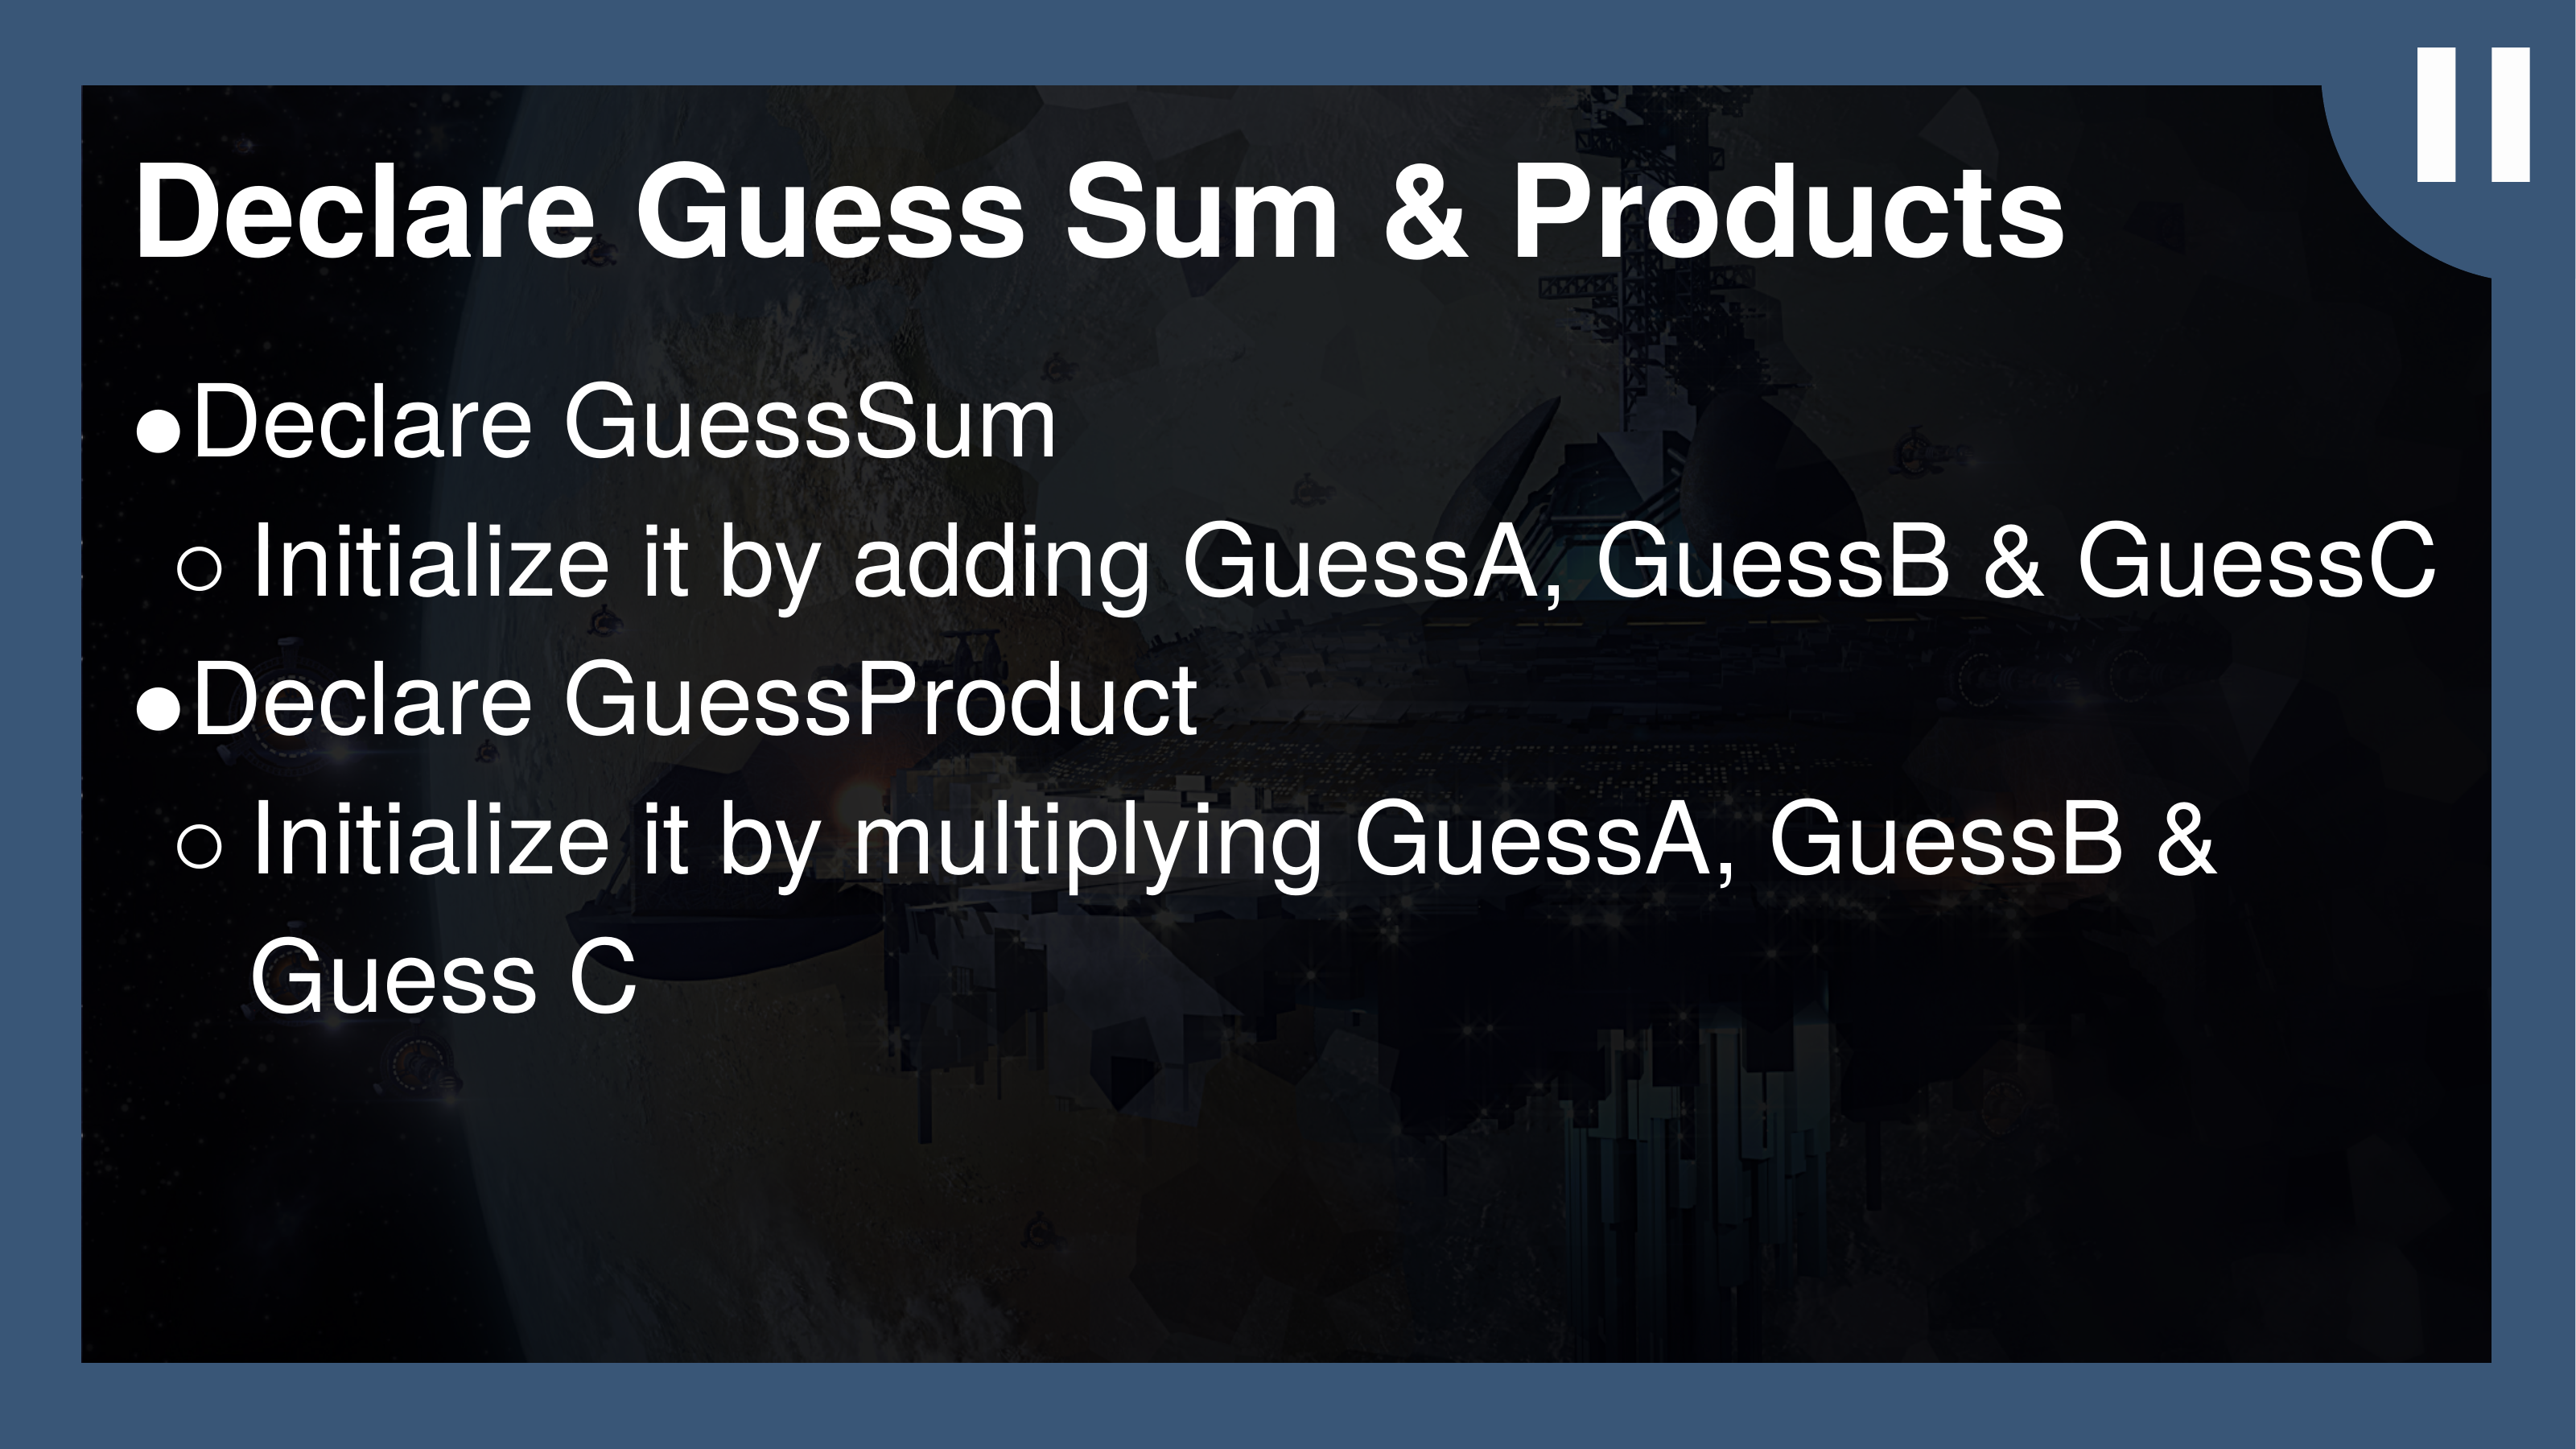

Declare Guess Sum & Products
Declare GuessSum
Initialize it by adding GuessA, GuessB & GuessC
Declare GuessProduct
Initialize it by multiplying GuessA, GuessB & Guess C